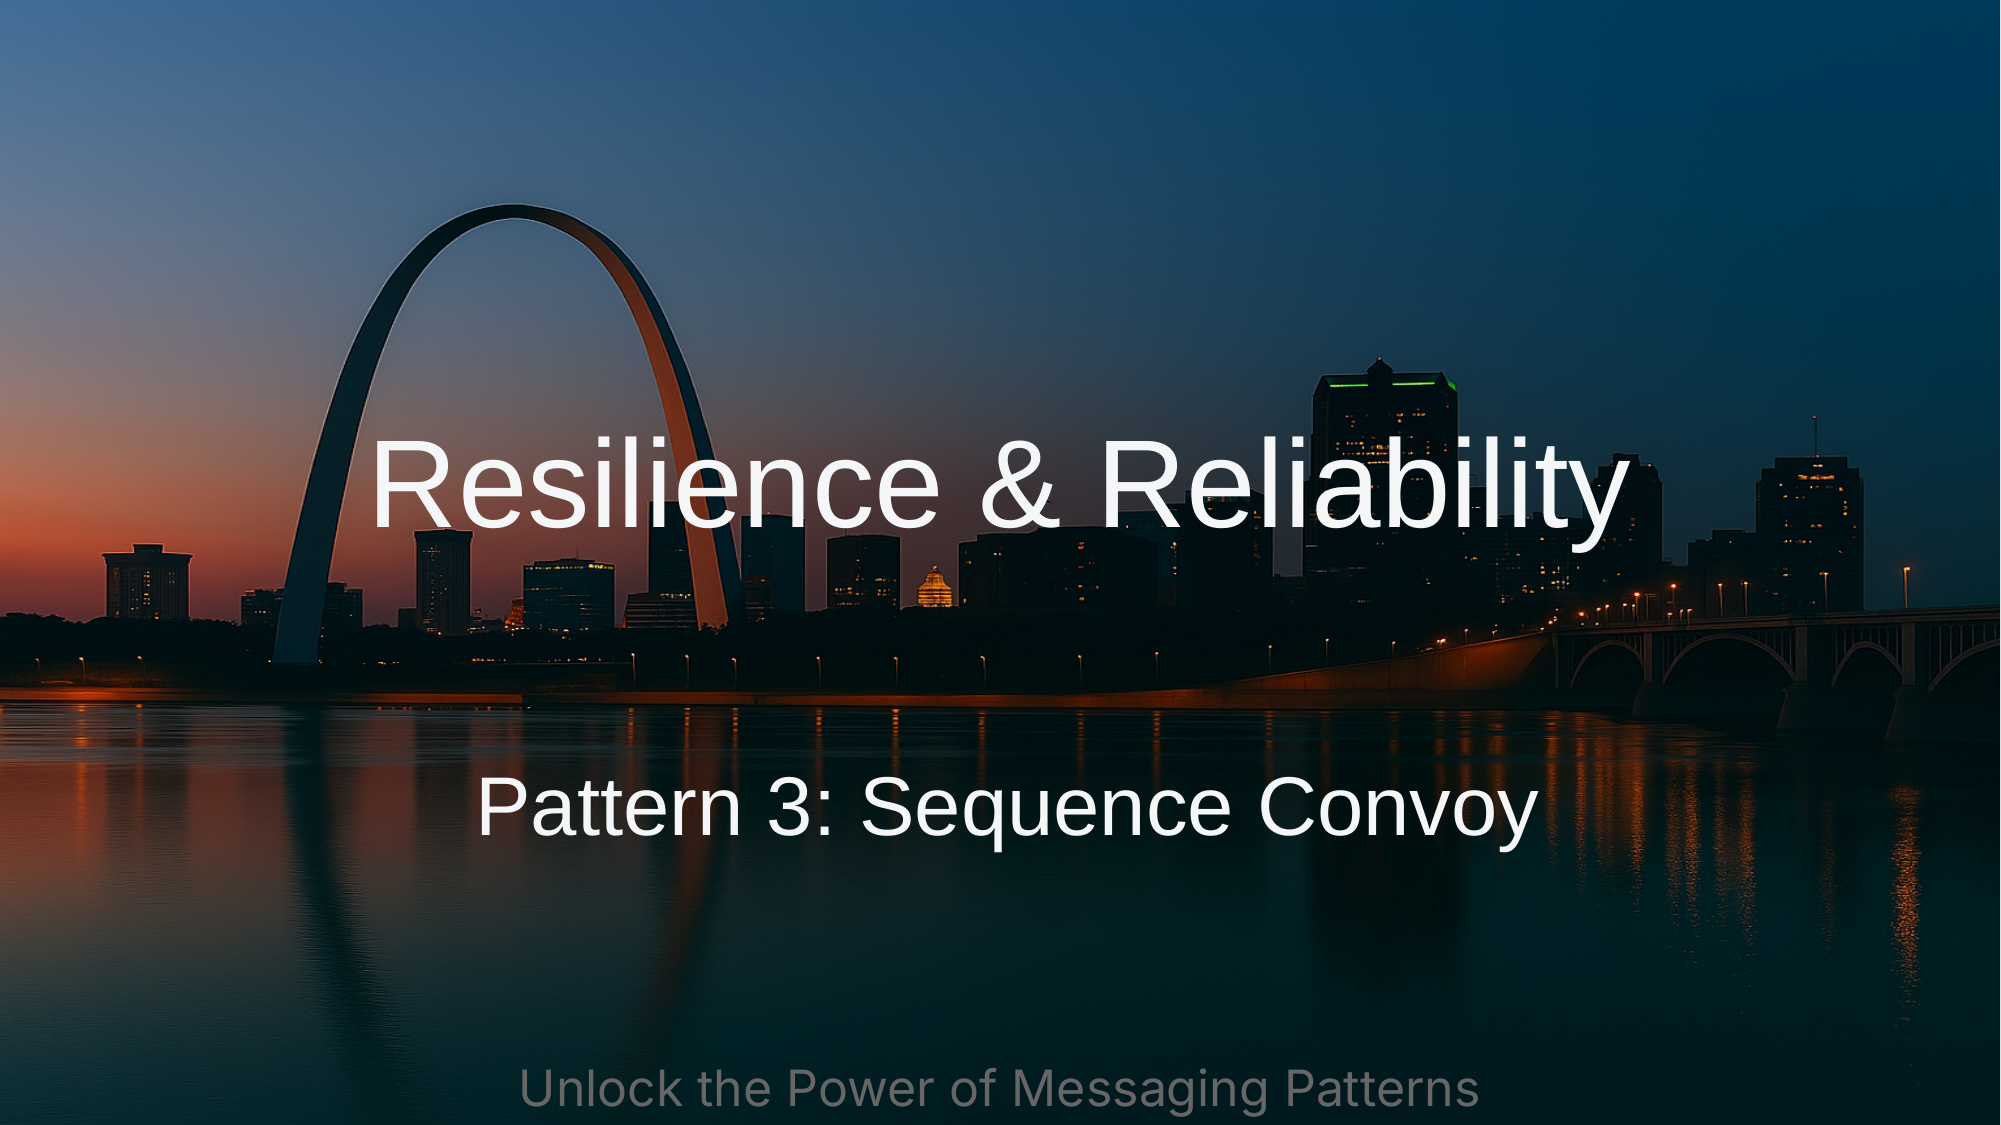

# Resilience & Reliability
Pattern 3: Sequence Convoy